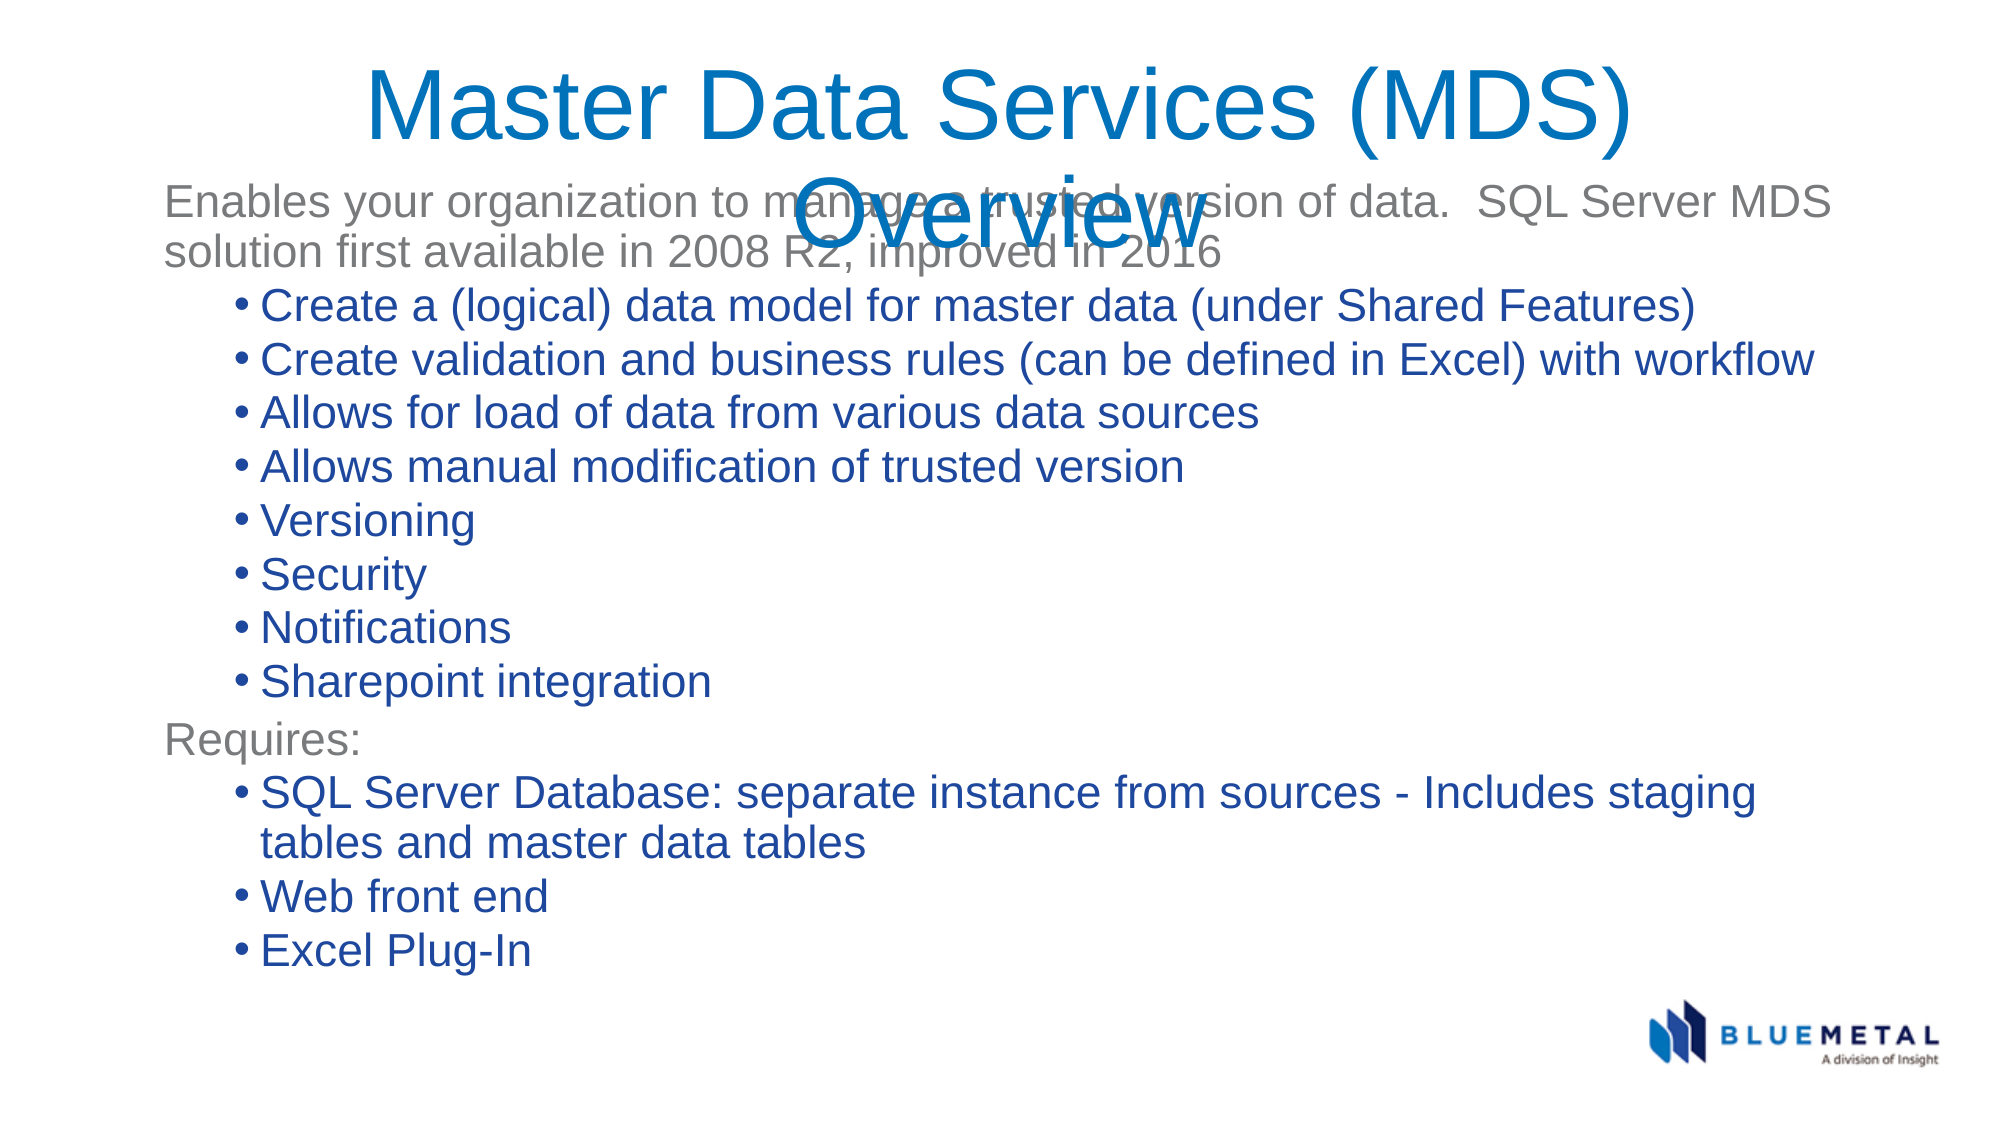

Master Data Services (MDS) Overview
Enables your organization to manage a trusted version of data.  SQL Server MDS solution first available in 2008 R2, improved in 2016
Create a (logical) data model for master data (under Shared Features)
Create validation and business rules (can be defined in Excel) with workflow
Allows for load of data from various data sources
Allows manual modification of trusted version
Versioning
Security
Notifications
Sharepoint integration
Requires:
SQL Server Database: separate instance from sources - Includes staging tables and master data tables
Web front end
Excel Plug-In